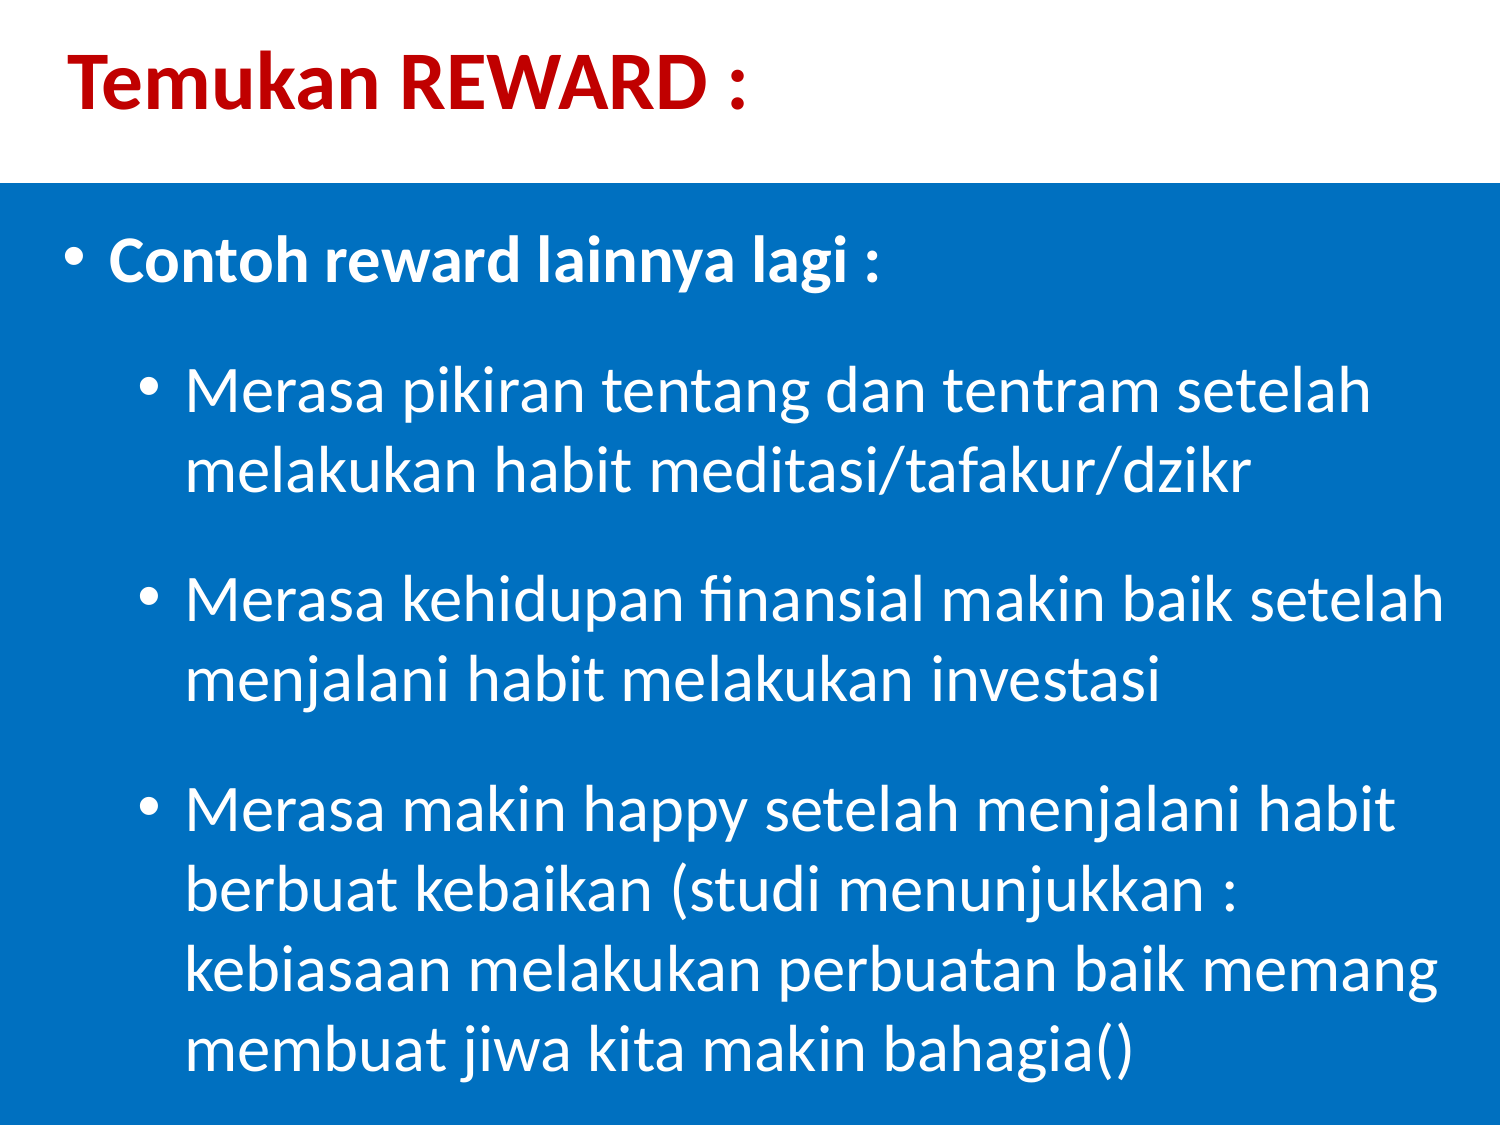

Temukan REWARD :

Contoh reward lainnya lagi :
Merasa pikiran tentang dan tentram setelah melakukan habit meditasi/tafakur/dzikr
Merasa kehidupan finansial makin baik setelah menjalani habit melakukan investasi
Merasa makin happy setelah menjalani habit berbuat kebaikan (studi menunjukkan : kebiasaan melakukan perbuatan baik memang membuat jiwa kita makin bahagia()